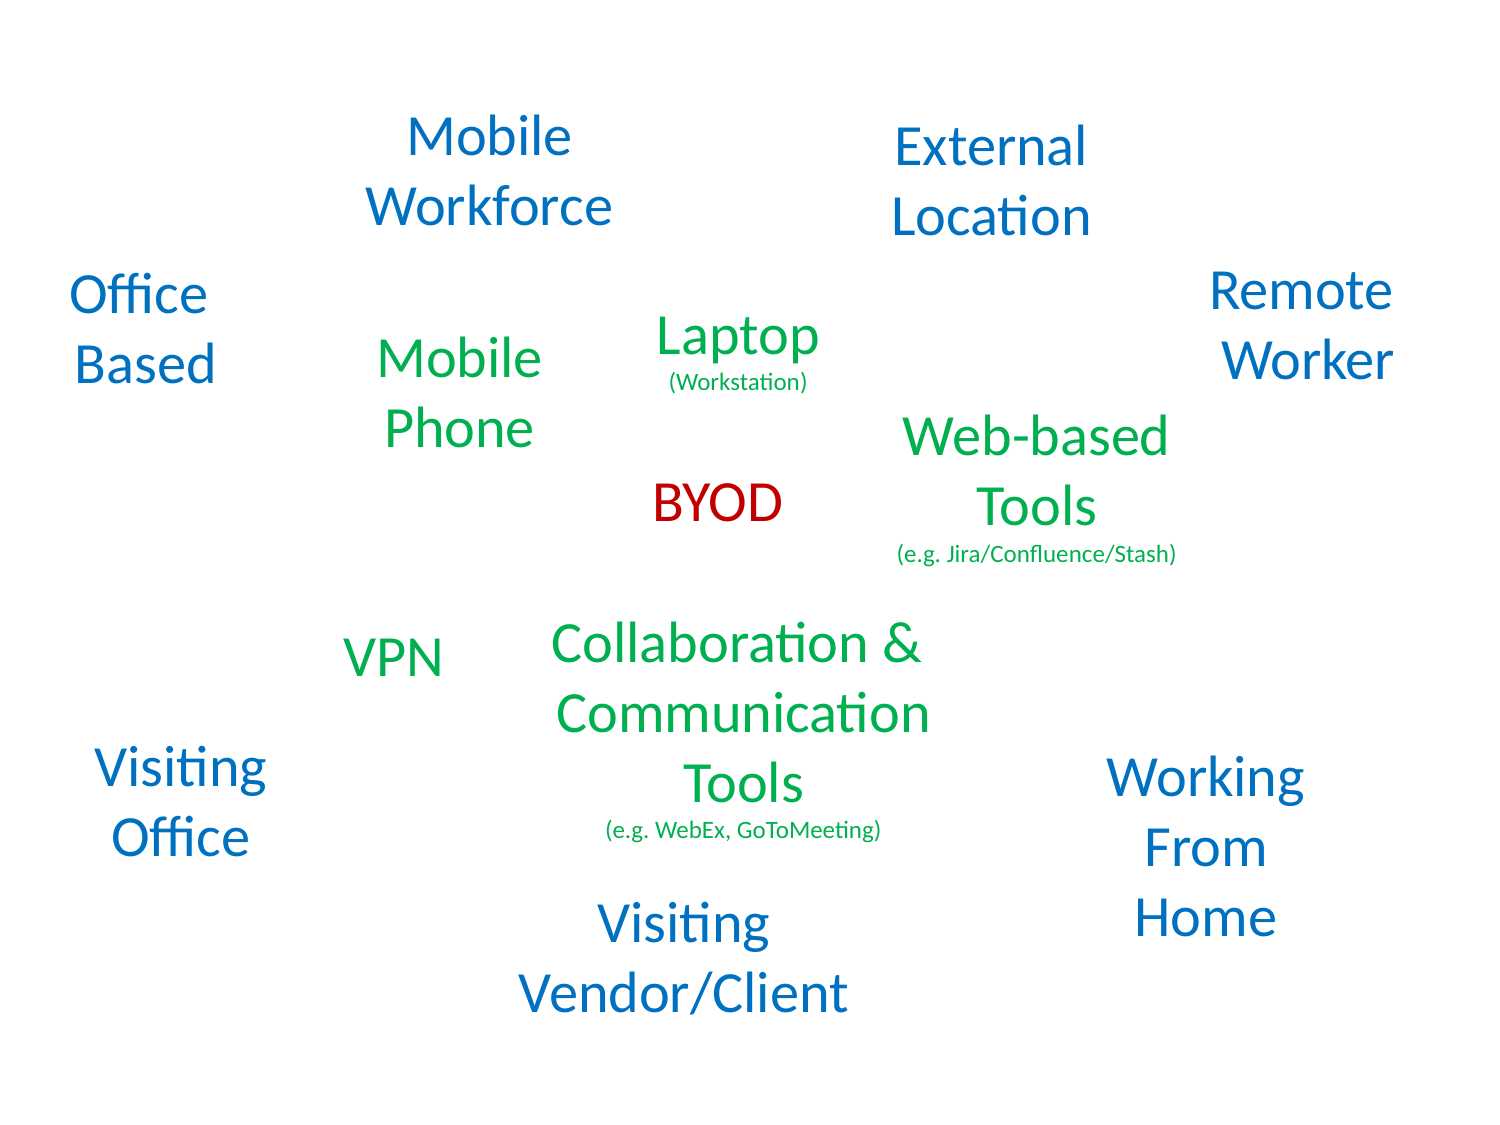

Mobile
Workforce
External
Location
Remote
Worker
Office
Based
Laptop
(Workstation)
Mobile
Phone
Web-based
Tools
(e.g. Jira/Confluence/Stash)
BYOD
Collaboration &
Communication
Tools
(e.g. WebEx, GoToMeeting)
VPN
Visiting
Office
Working
From
Home
Visiting
Vendor/Client